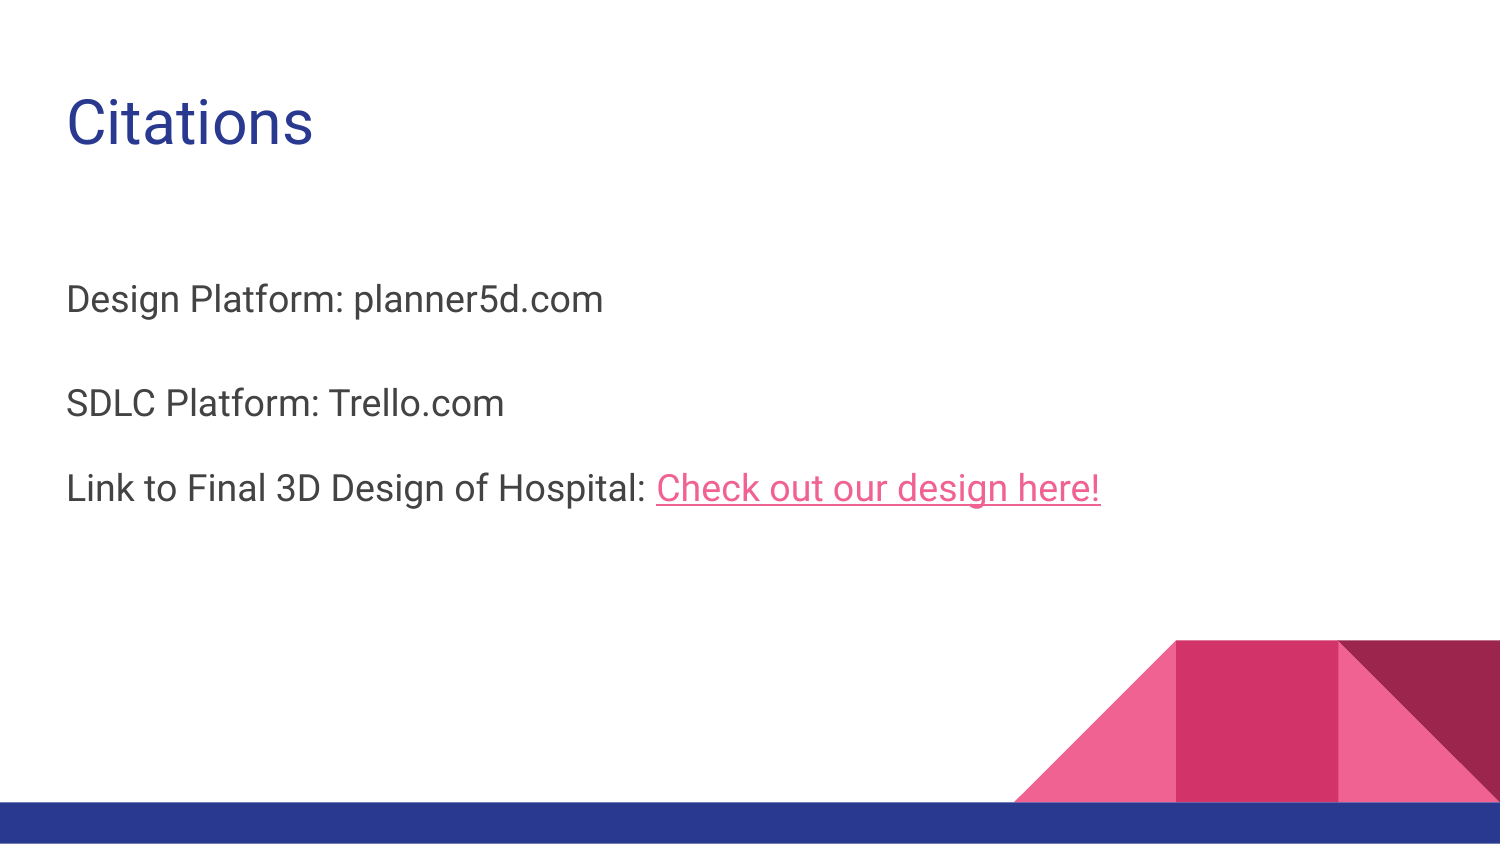

# Citations
Design Platform: planner5d.com
SDLC Platform: Trello.com
Link to Final 3D Design of Hospital: Check out our design here!